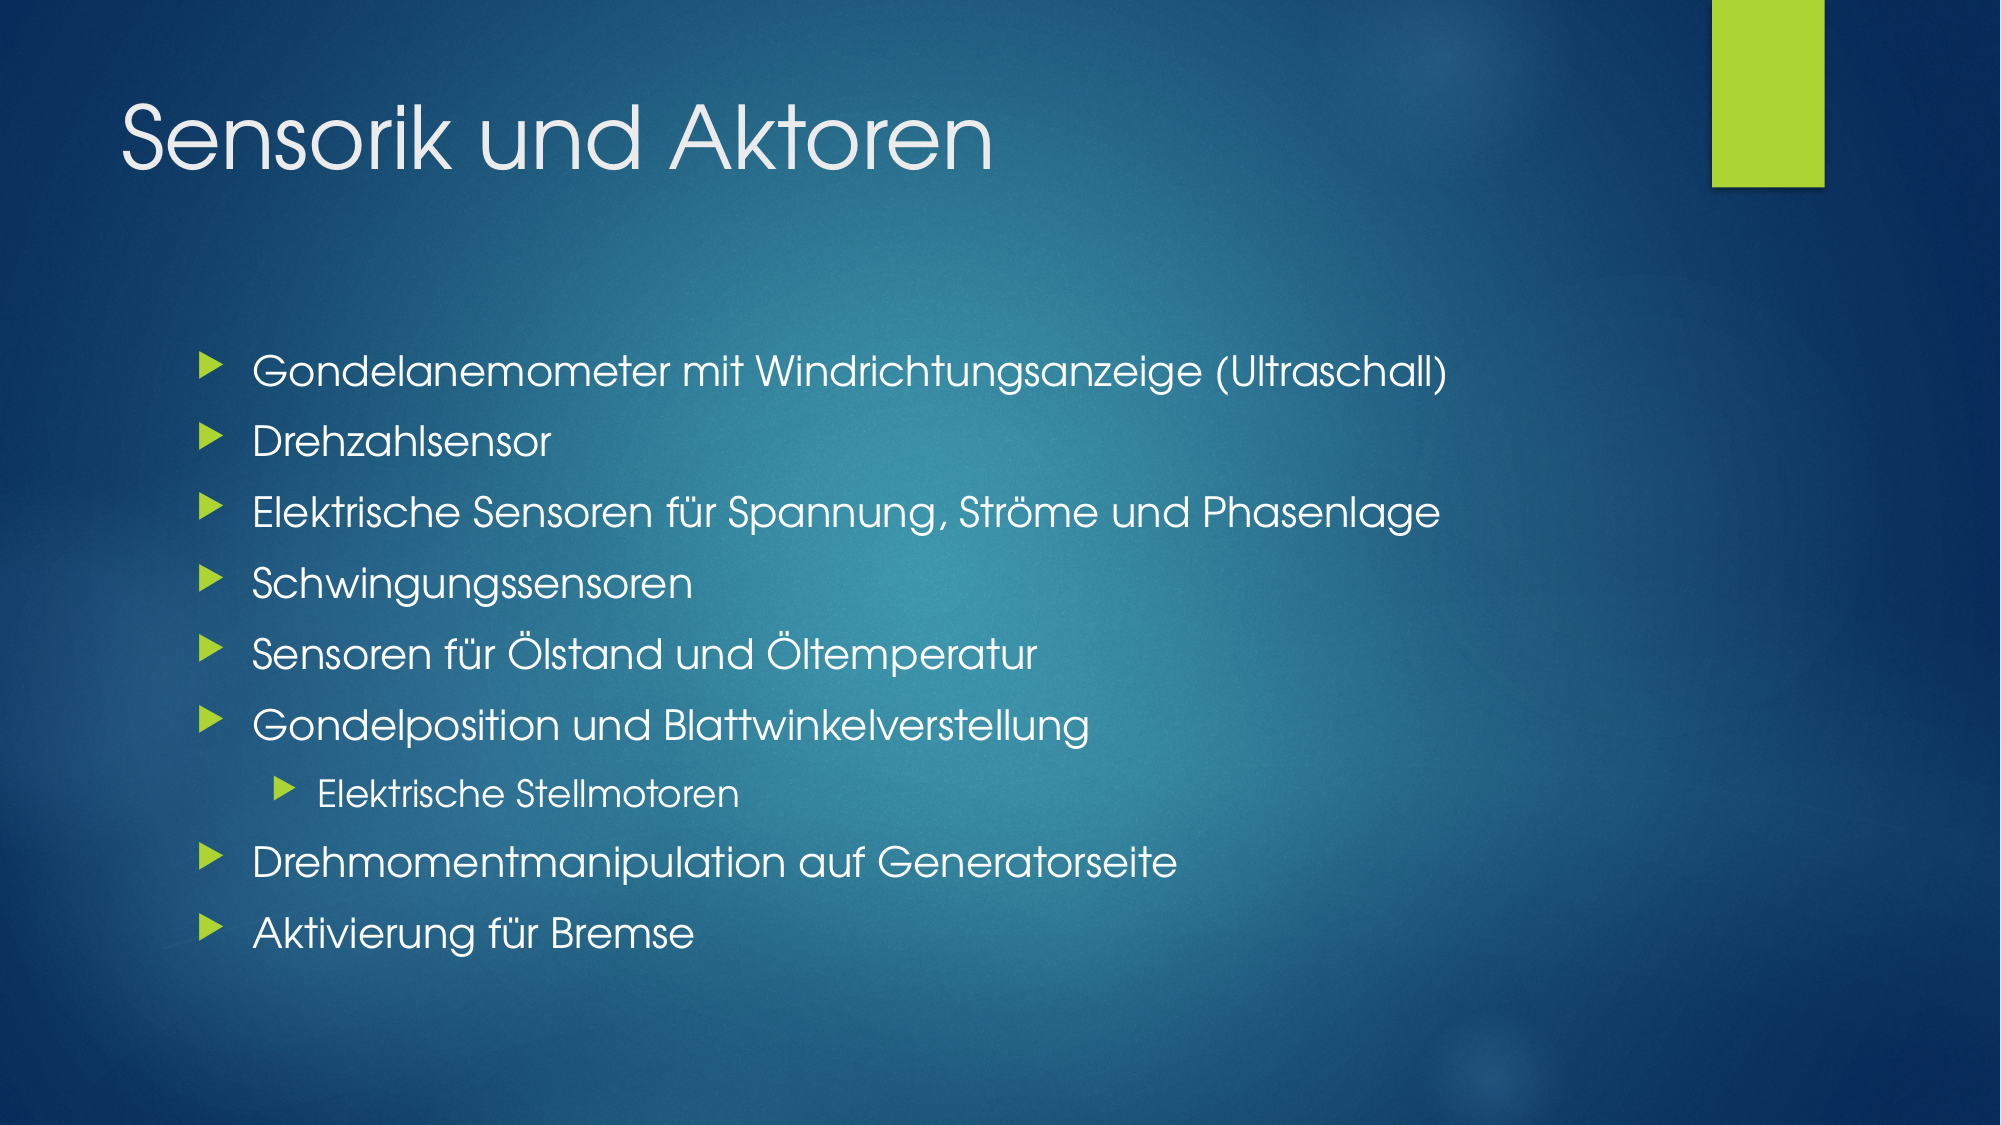

# Sensorik und Aktoren
Gondelanemometer mit Windrichtungsanzeige (Ultraschall)
Drehzahlsensor
Elektrische Sensoren für Spannung, Ströme und Phasenlage
Schwingungssensoren
Sensoren für Ölstand und Öltemperatur
Gondelposition und Blattwinkelverstellung
Elektrische Stellmotoren
Drehmomentmanipulation auf Generatorseite
Aktivierung für Bremse